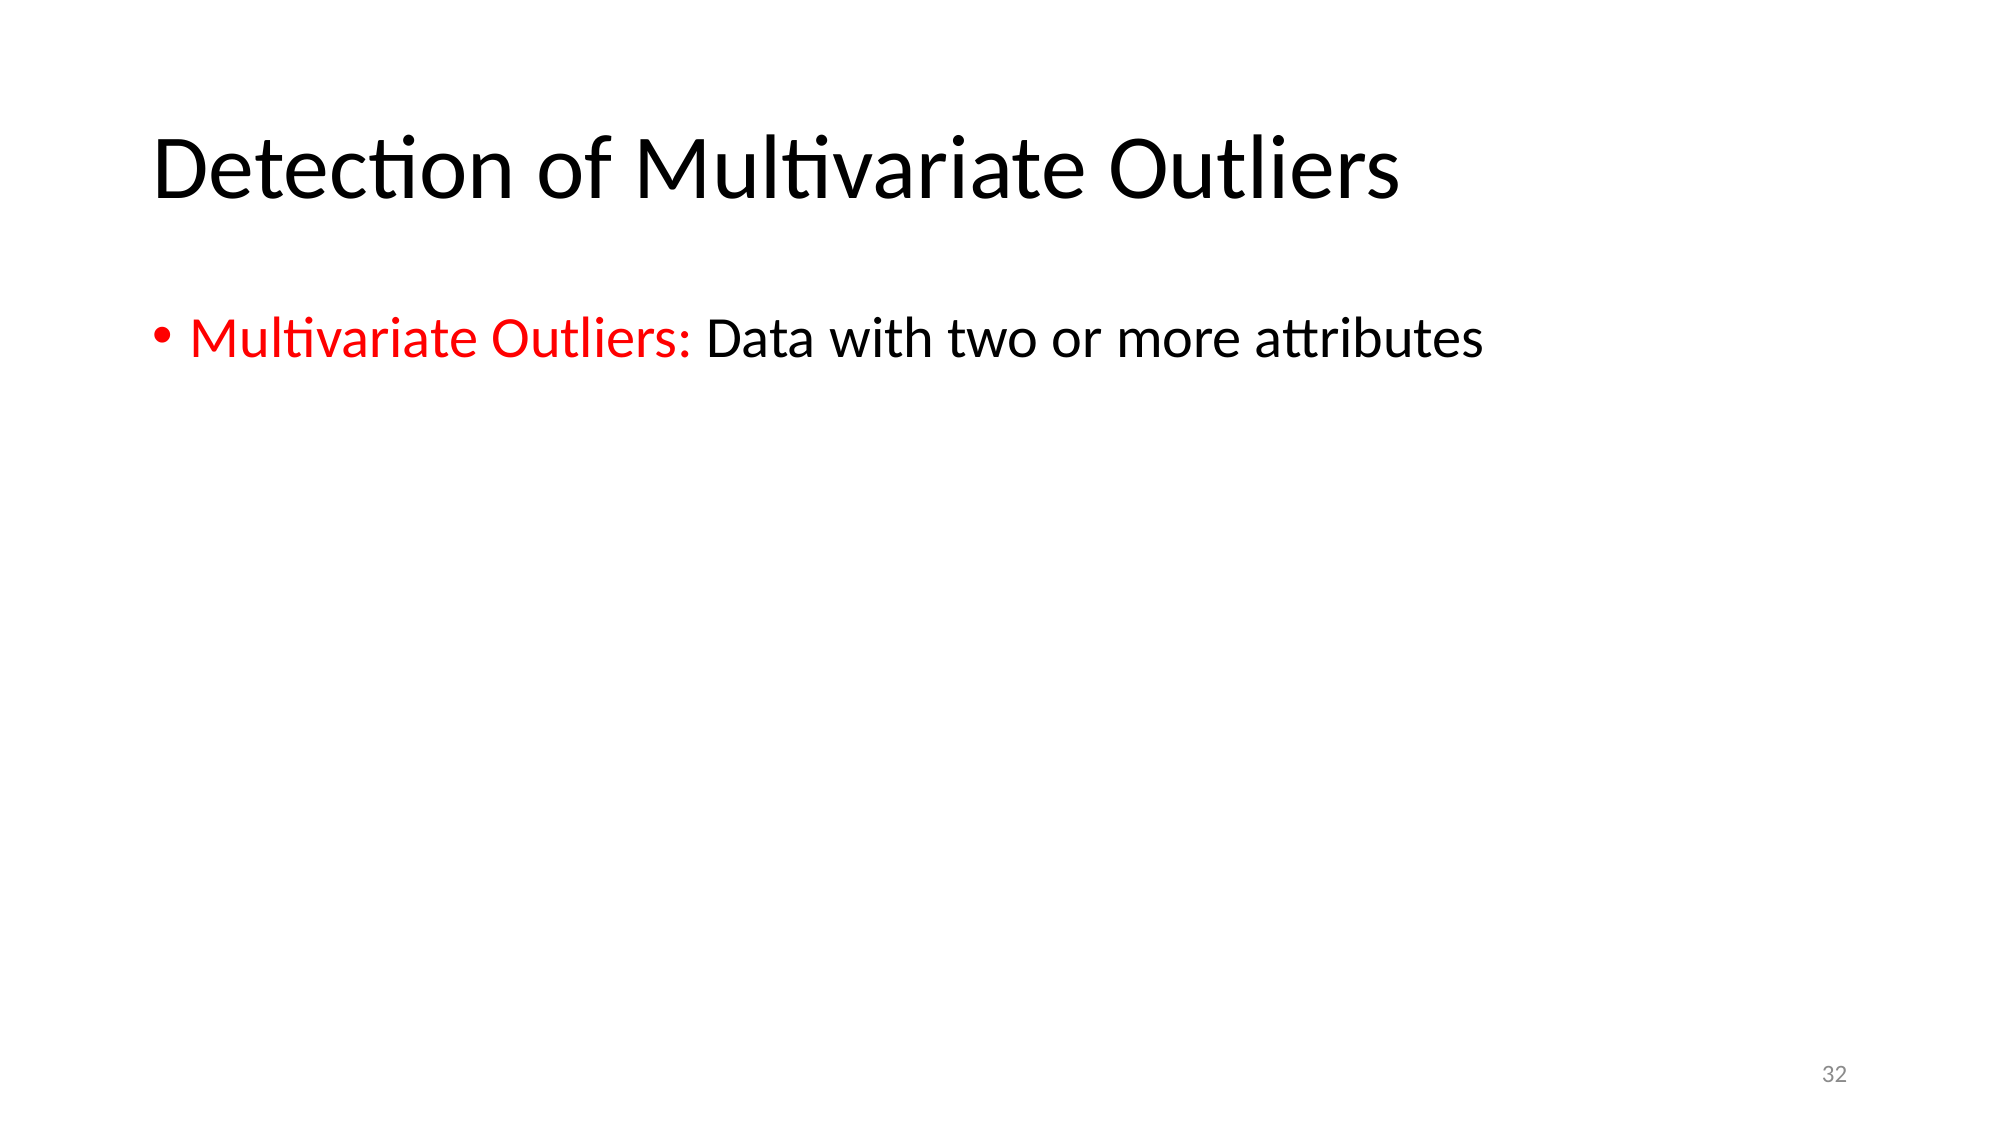

# Detection of Multivariate Outliers
Multivariate Outliers: Data with two or more attributes
32